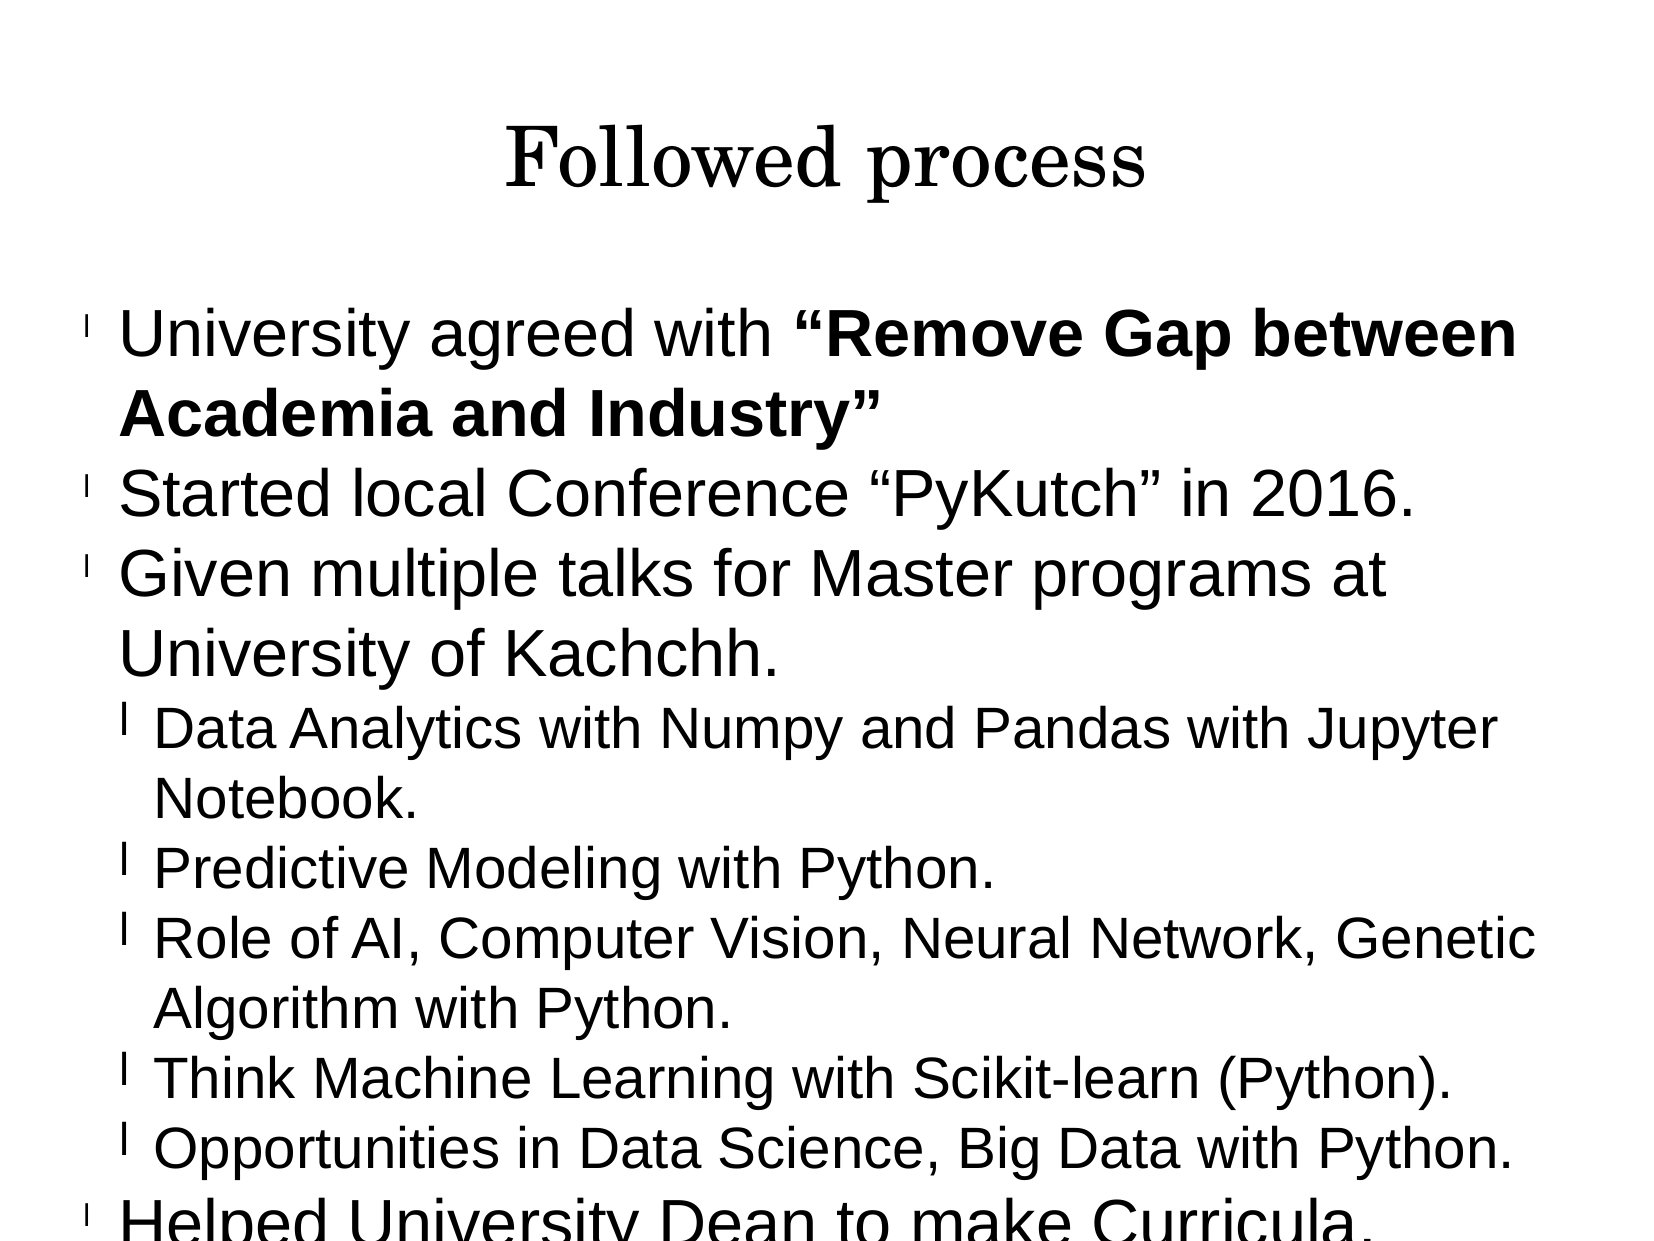

Followed process
University agreed with “Remove Gap between Academia and Industry”
Started local Conference “PyKutch” in 2016.
Given multiple talks for Master programs at University of Kachchh.
Data Analytics with Numpy and Pandas with Jupyter Notebook.
Predictive Modeling with Python.
Role of AI, Computer Vision, Neural Network, Genetic Algorithm with Python.
Think Machine Learning with Scikit-learn (Python).
Opportunities in Data Science, Big Data with Python.
Helped University Dean to make Curricula.
Got approved from Vice – chancellor.